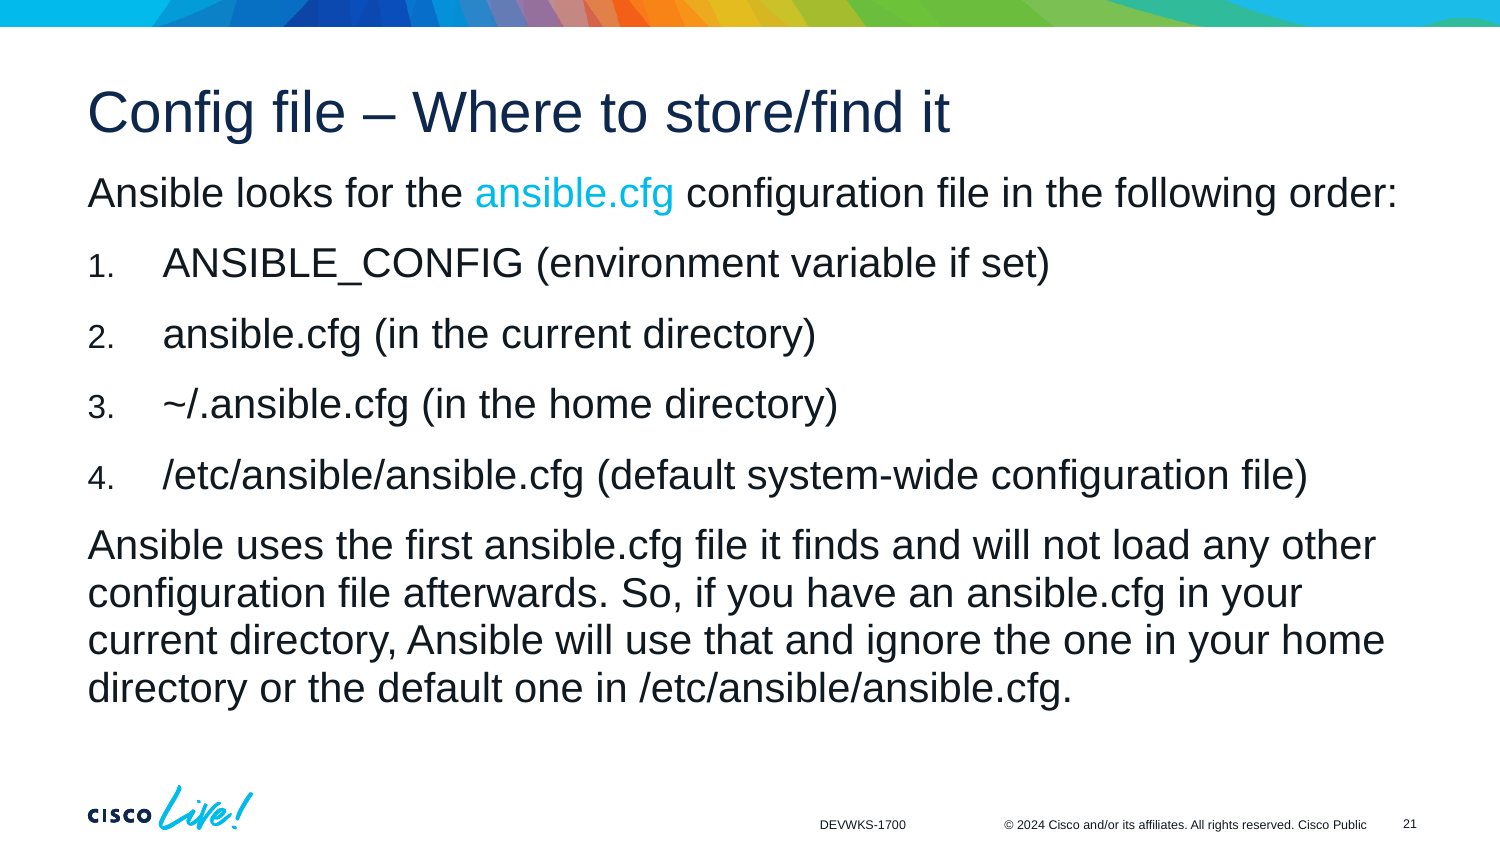

# Config file – Where to store/find it
Ansible looks for the ansible.cfg configuration file in the following order:
ANSIBLE_CONFIG (environment variable if set)
ansible.cfg (in the current directory)
~/.ansible.cfg (in the home directory)
/etc/ansible/ansible.cfg (default system-wide configuration file)
Ansible uses the first ansible.cfg file it finds and will not load any other configuration file afterwards. So, if you have an ansible.cfg in your current directory, Ansible will use that and ignore the one in your home directory or the default one in /etc/ansible/ansible.cfg.

21
DEVWKS-1700